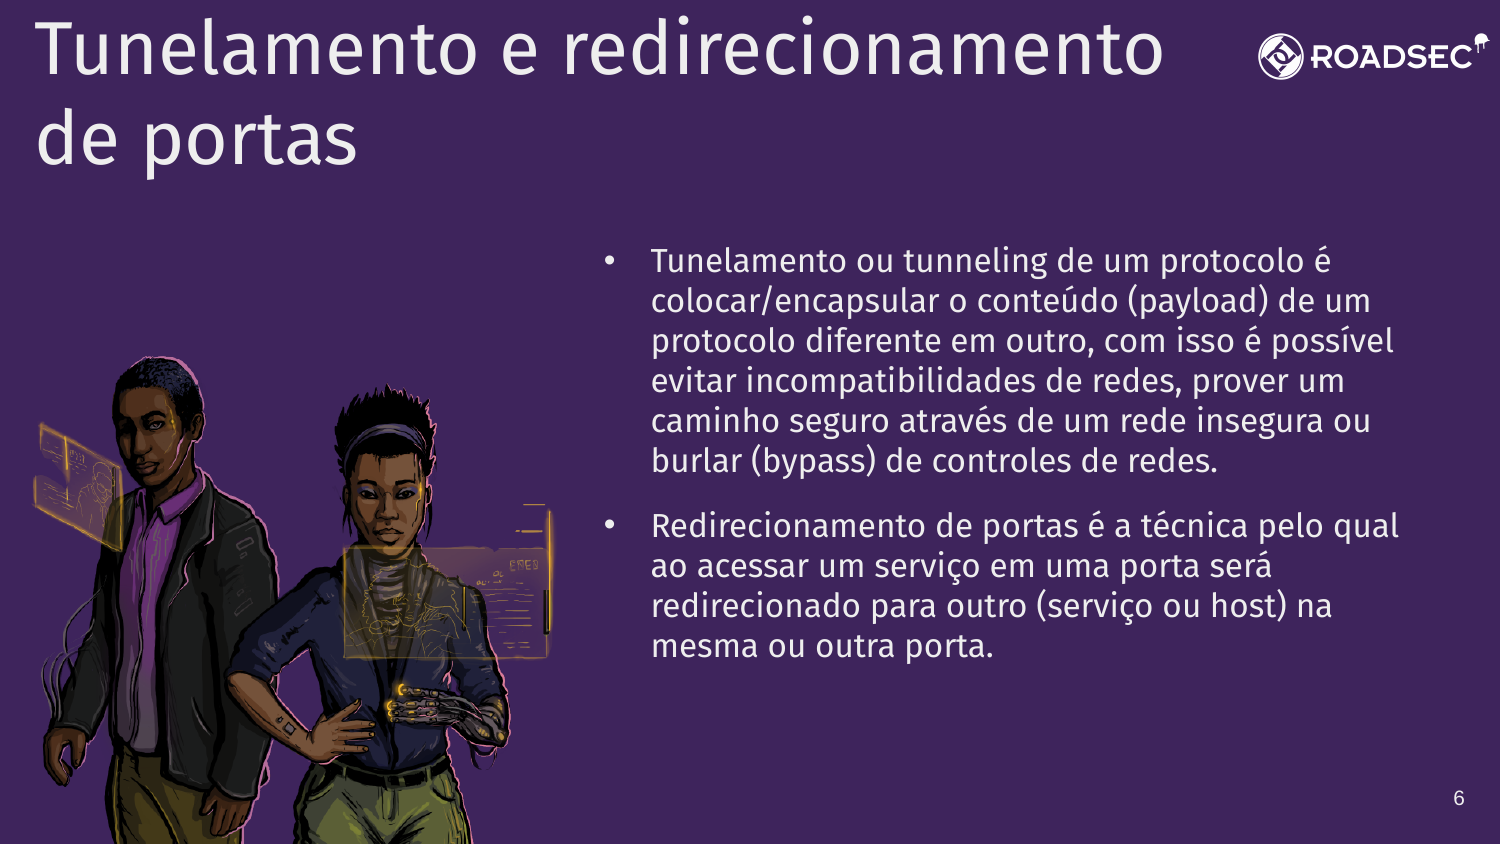

Tunelamento e redirecionamento de portas
Tunelamento ou tunneling de um protocolo é colocar/encapsular o conteúdo (payload) de um protocolo diferente em outro, com isso é possível evitar incompatibilidades de redes, prover um caminho seguro através de um rede insegura ou burlar (bypass) de controles de redes.
Redirecionamento de portas é a técnica pelo qual ao acessar um serviço em uma porta será redirecionado para outro (serviço ou host) na mesma ou outra porta.
6